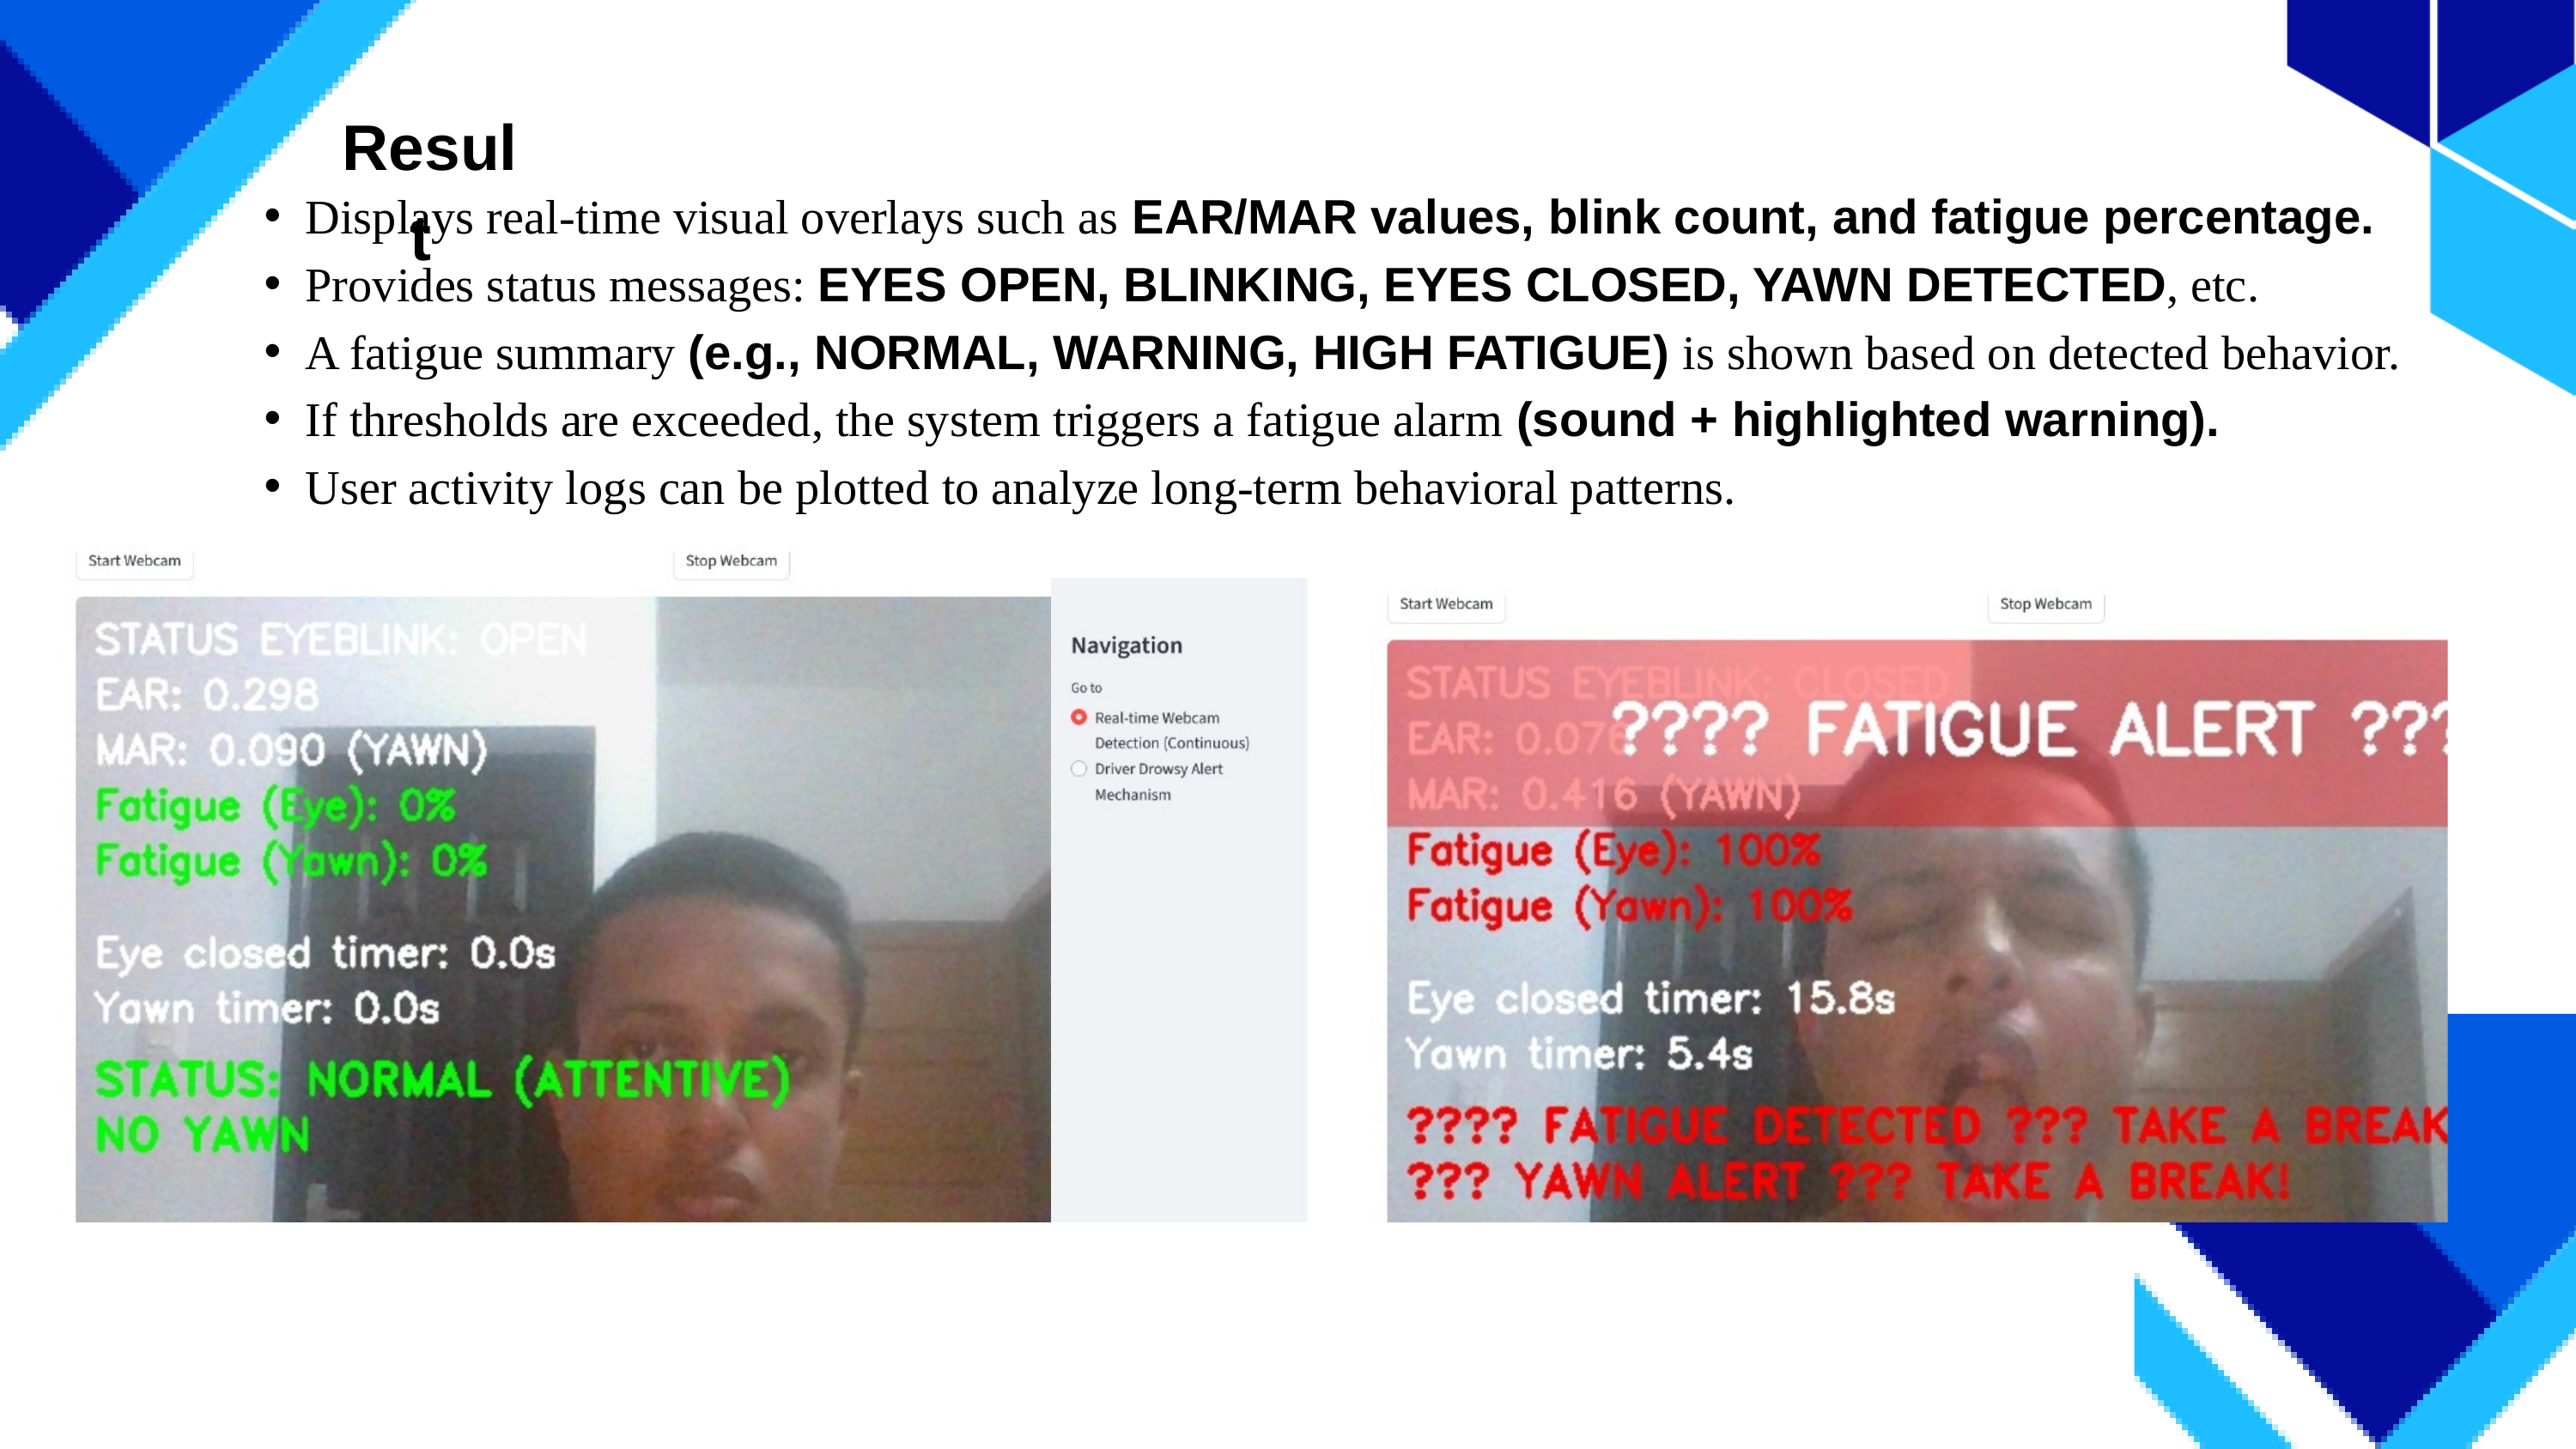

Result
Displays real-time visual overlays such as EAR/MAR values, blink count, and fatigue percentage.
Provides status messages: EYES OPEN, BLINKING, EYES CLOSED, YAWN DETECTED, etc.
A fatigue summary (e.g., NORMAL, WARNING, HIGH FATIGUE) is shown based on detected behavior.
If thresholds are exceeded, the system triggers a fatigue alarm (sound + highlighted warning).
User activity logs can be plotted to analyze long-term behavioral patterns.